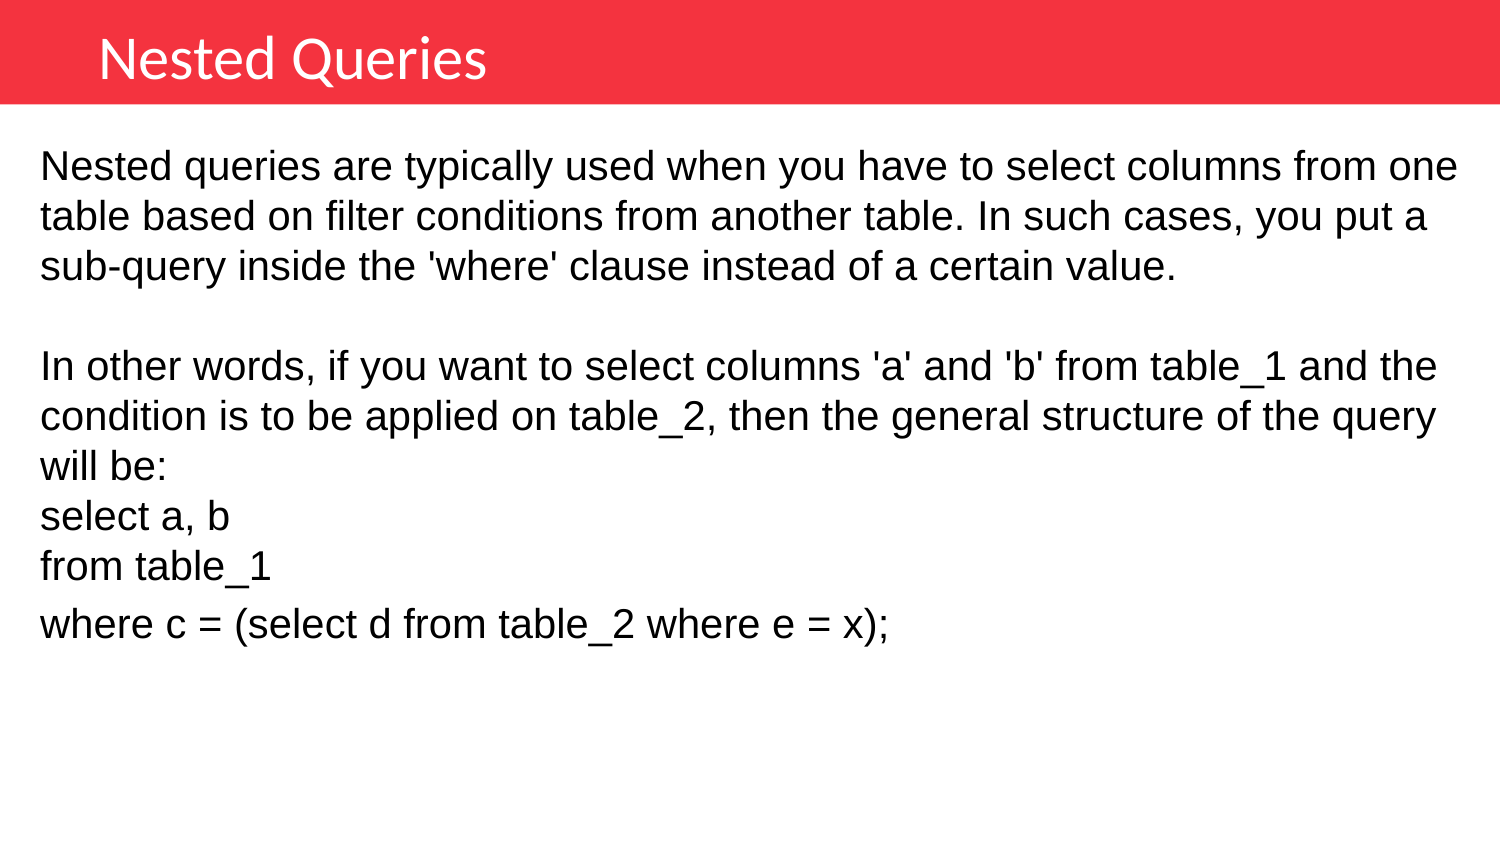

Nested Queries

Nested queries are typically used when you have to select columns from one table based on filter conditions from another table. In such cases, you put a sub-query inside the 'where' clause instead of a certain value.

In other words, if you want to select columns 'a' and 'b' from table_1 and the condition is to be applied on table_2, then the general structure of the query will be:
select a, b
from table_1
where c = (select d from table_2 where e = x);